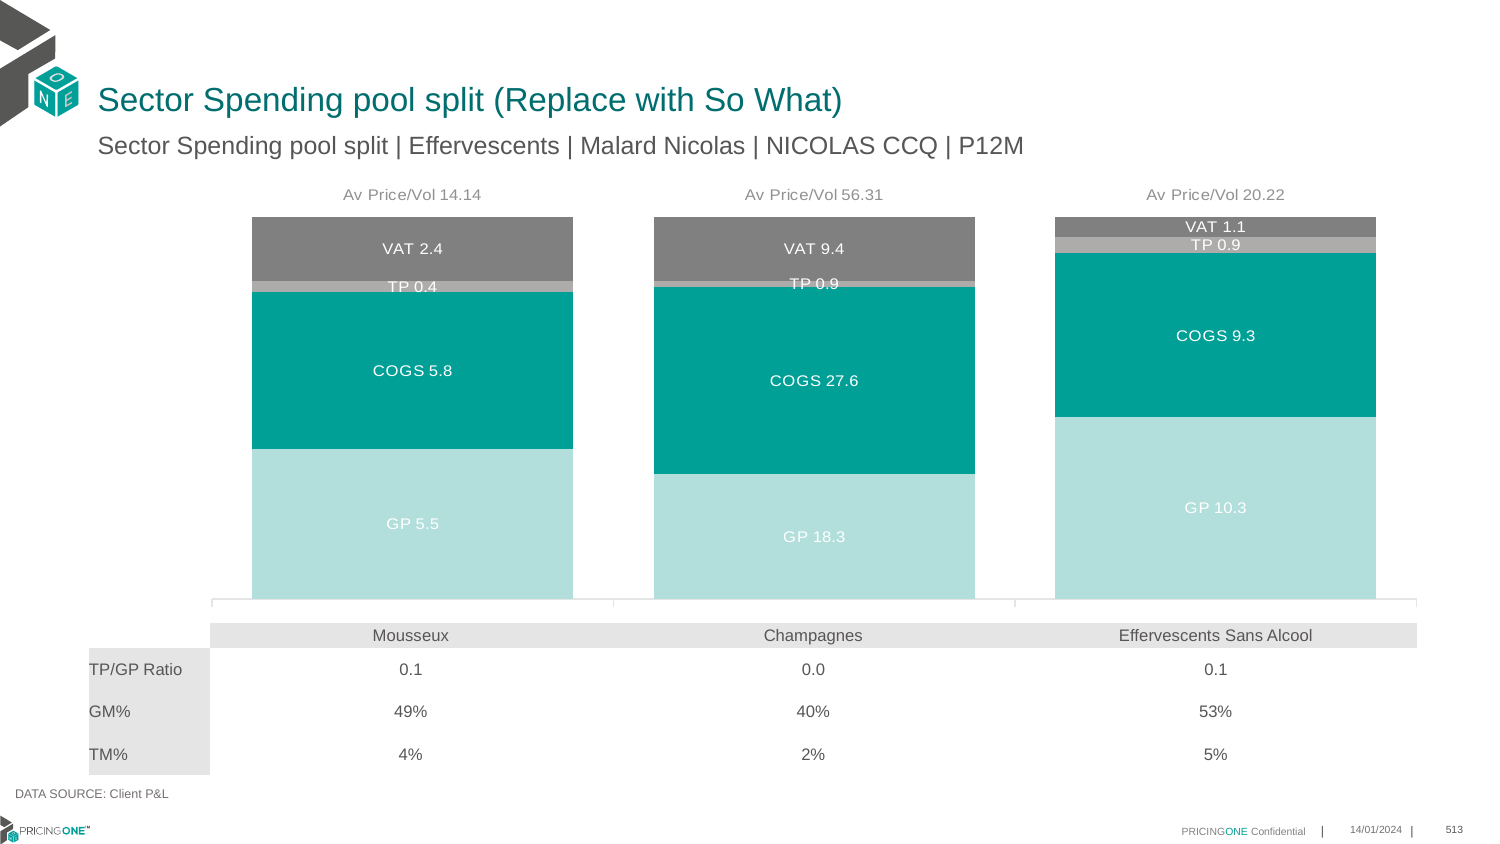

# Sector Spending pool split (Replace with So What)
Sector Spending pool split | Effervescents | Malard Nicolas | NICOLAS CCQ | P12M

### Chart

| Category | GP | COGS | TP | VAT |
|---|---|---|---|---|
| Av Price/Vol 14.14 | 5.5453 | 5.7672 | 0.4416 | 2.355584453113718 |
| Av Price/Vol 56.31 | 18.2989 | 27.552 | 0.8703 | 9.377252591286407 |
| Av Price/Vol 20.22 | 10.2915 | 9.3055 | 0.9269 | 1.1295039218526877 |
|  | Mousseux | Champagnes | Effervescents Sans Alcool |
| --- | --- | --- | --- |
| TP/GP Ratio | 0.1 | 0.0 | 0.1 |
| GM% | 49% | 40% | 53% |
| TM% | 4% | 2% | 5% |
DATA SOURCE: Client P&L

14/01/2024
513